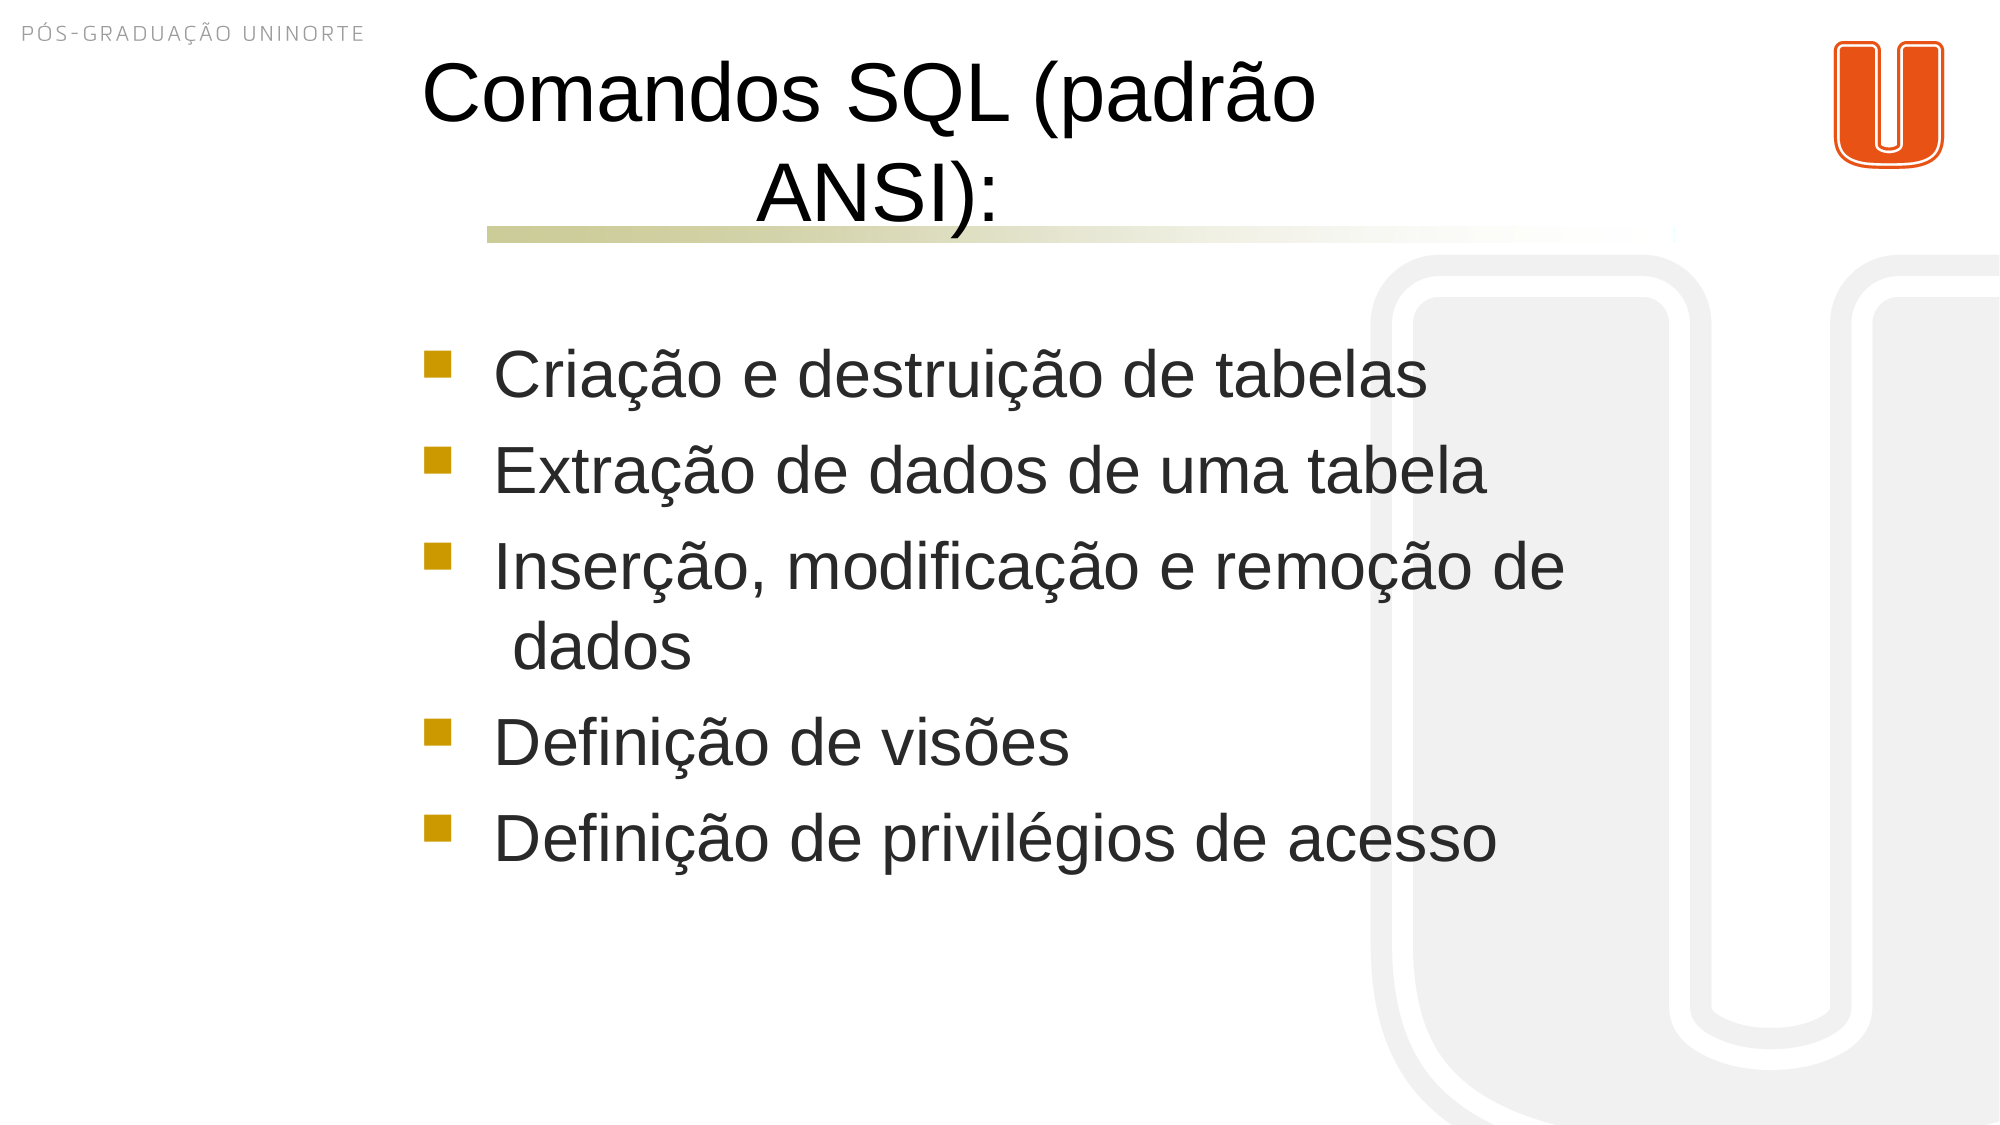

# Comandos SQL (padrão  ANSI):

Criação e destruição de tabelas
Extração de dados de uma tabela
Inserção, modificação e remoção de  dados
Definição de visões
Definição de privilégios de acesso